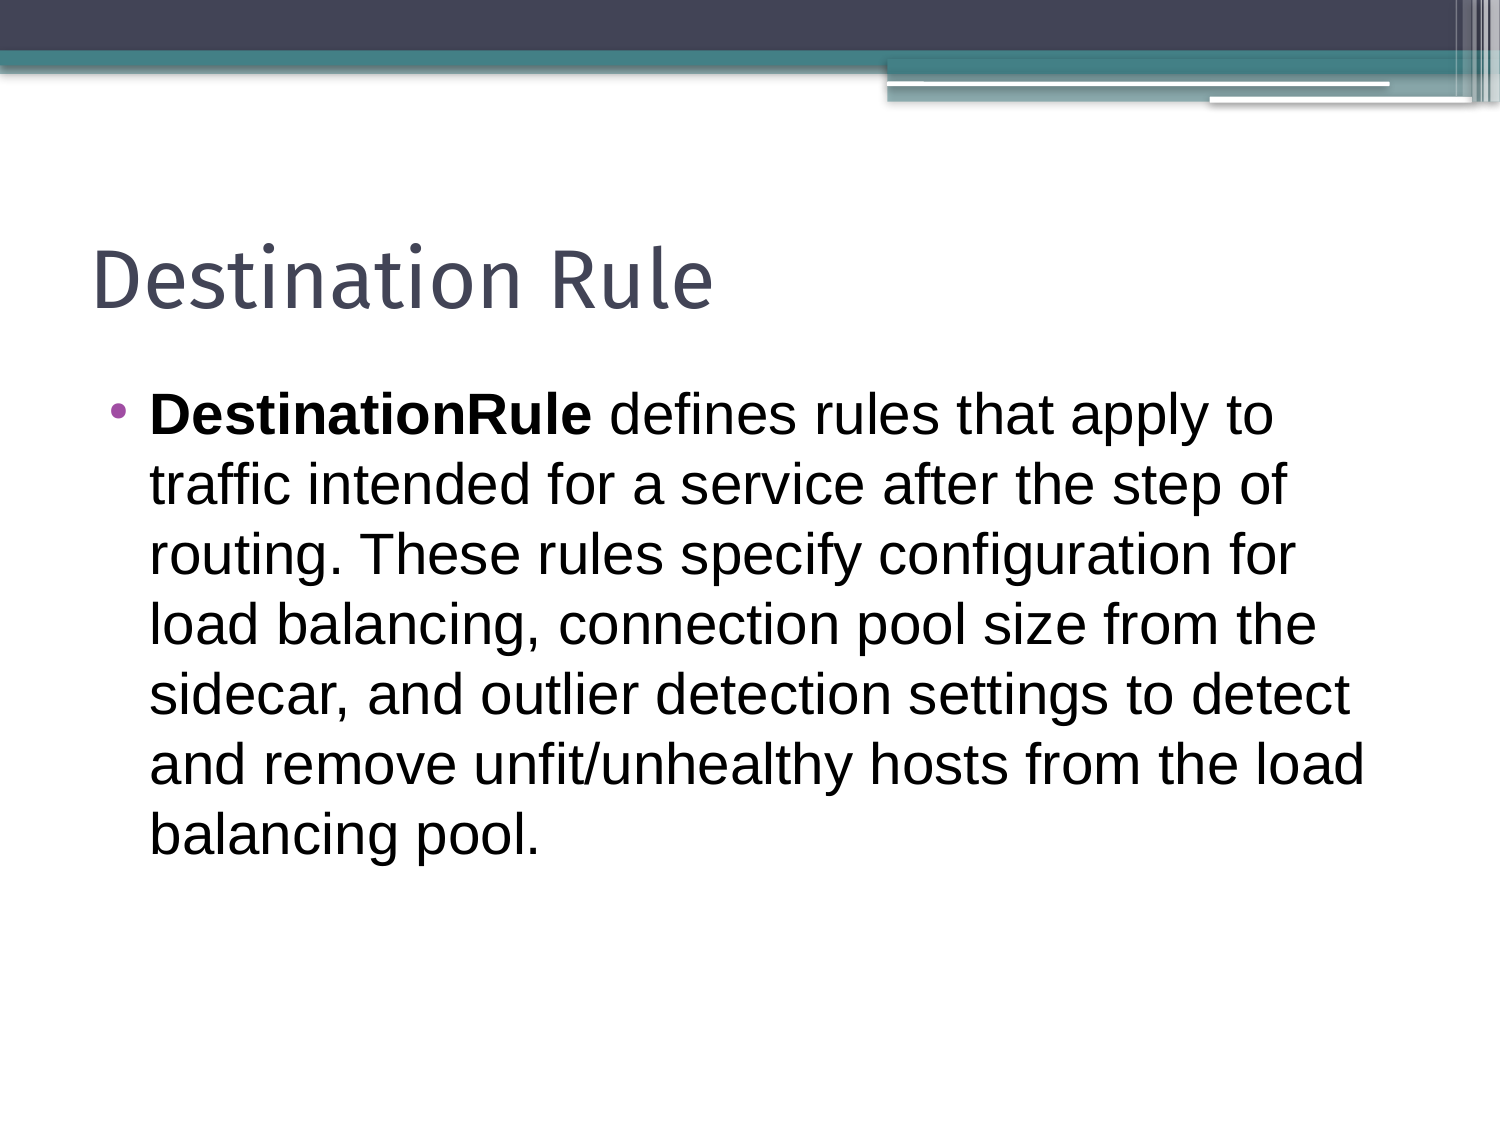

# Destination Rule
DestinationRule defines rules that apply to traffic intended for a service after the step of routing. These rules specify configuration for load balancing, connection pool size from the sidecar, and outlier detection settings to detect and remove unfit/unhealthy hosts from the load balancing pool.